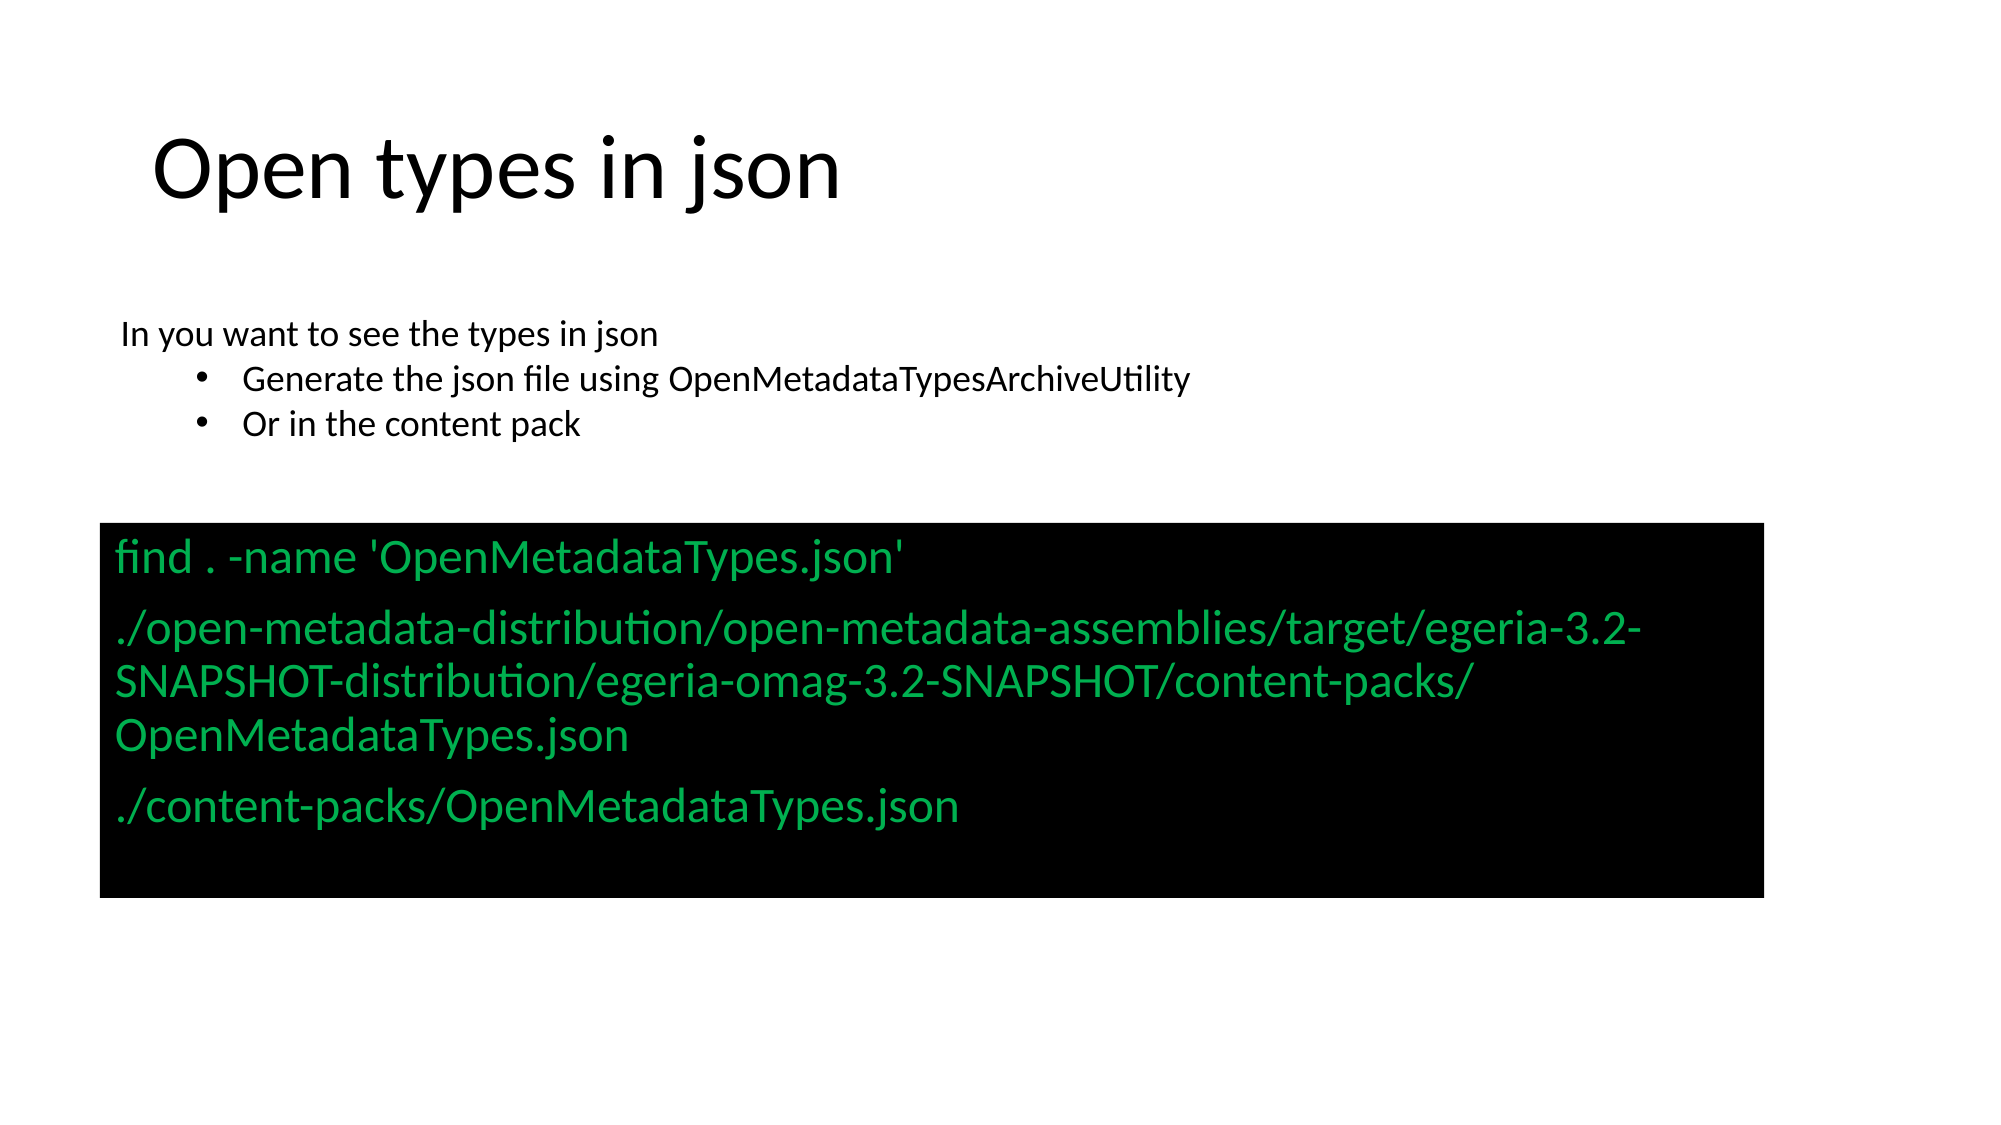

# Open types in json
In you want to see the types in json
Generate the json file using OpenMetadataTypesArchiveUtility
Or in the content pack

find . -name 'OpenMetadataTypes.json'
./open-metadata-distribution/open-metadata-assemblies/target/egeria-3.2-SNAPSHOT-distribution/egeria-omag-3.2-SNAPSHOT/content-packs/OpenMetadataTypes.json
./content-packs/OpenMetadataTypes.json